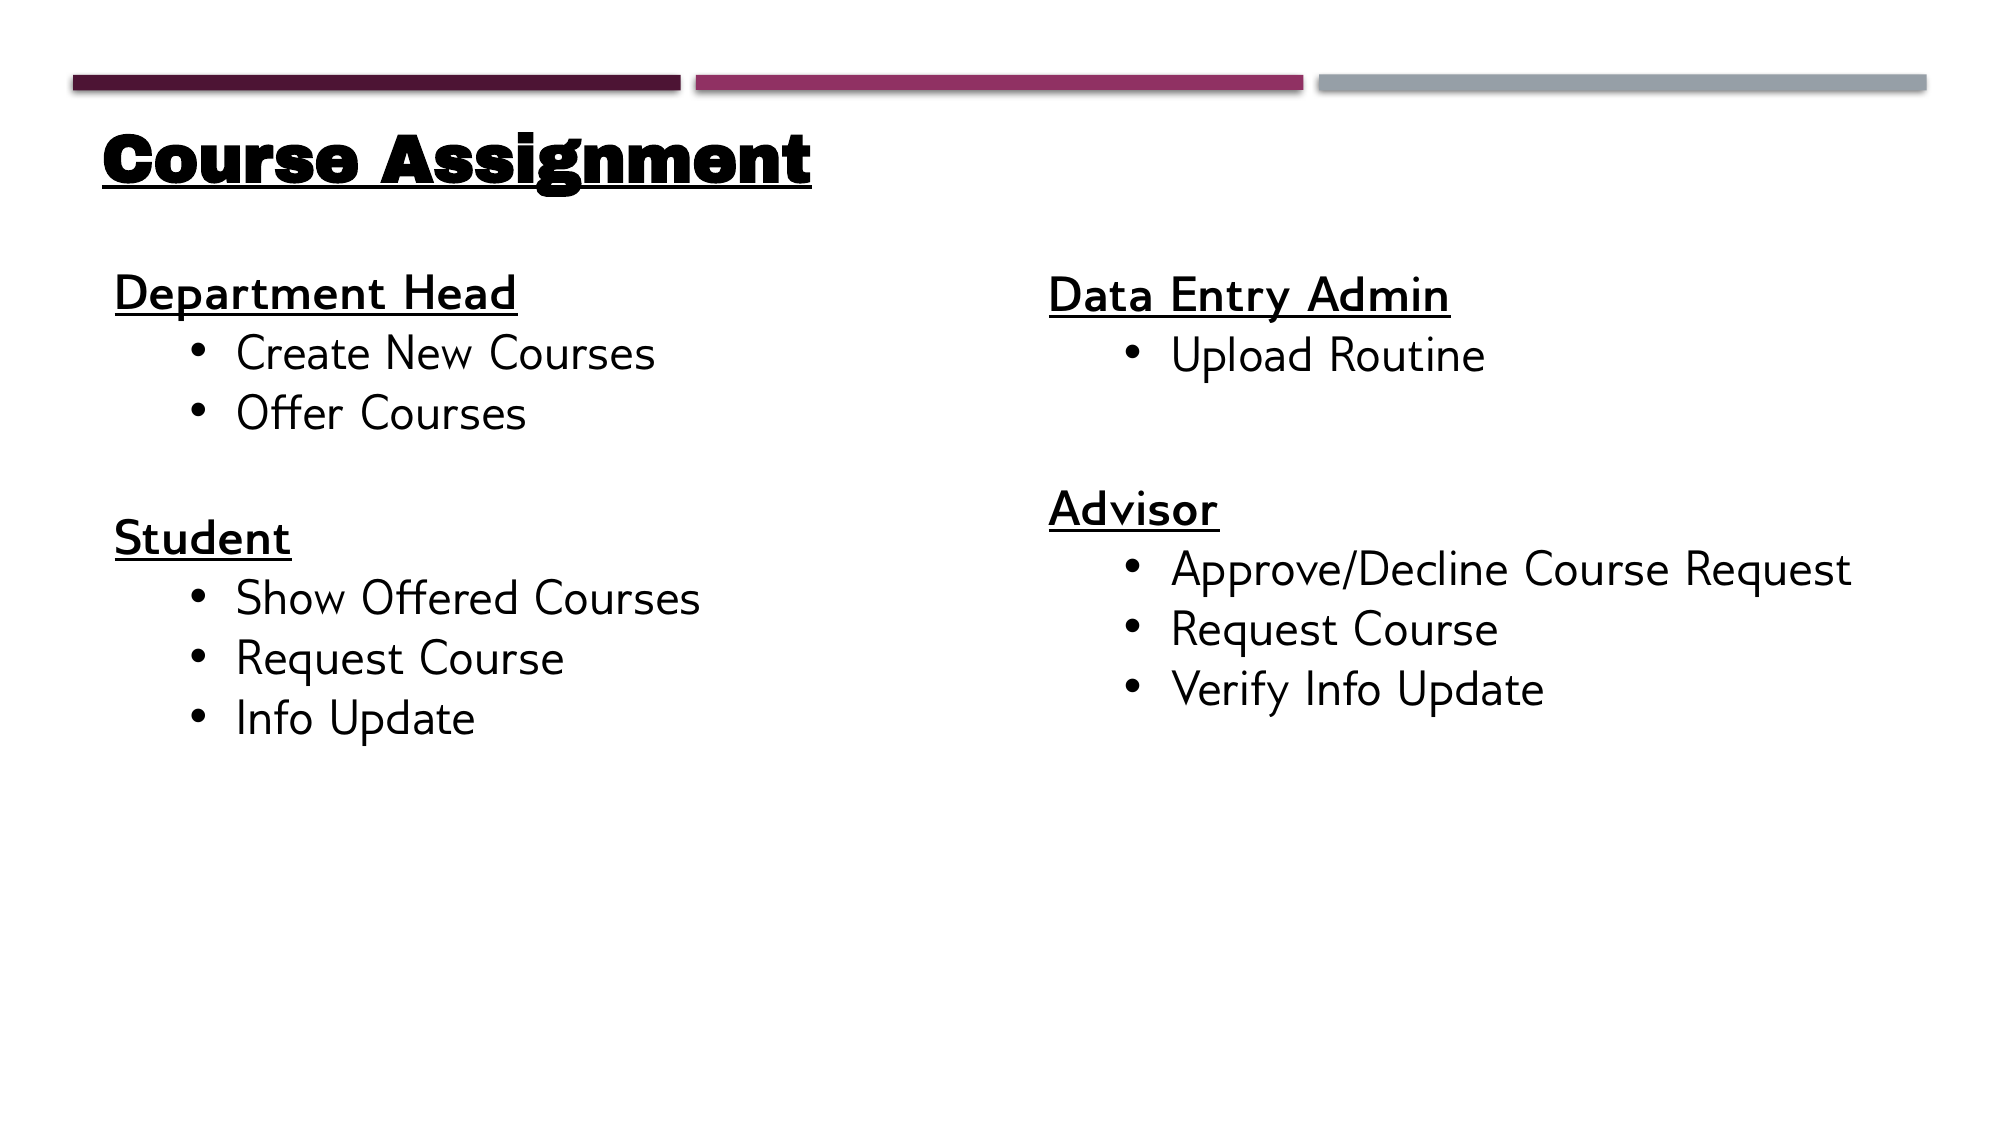

Course Assignment
Department Head
Create New Courses
Offer Courses
Data Entry Admin
Upload Routine
Advisor
Approve/Decline Course Request
Request Course
Verify Info Update
Student
Show Offered Courses
Request Course
Info Update